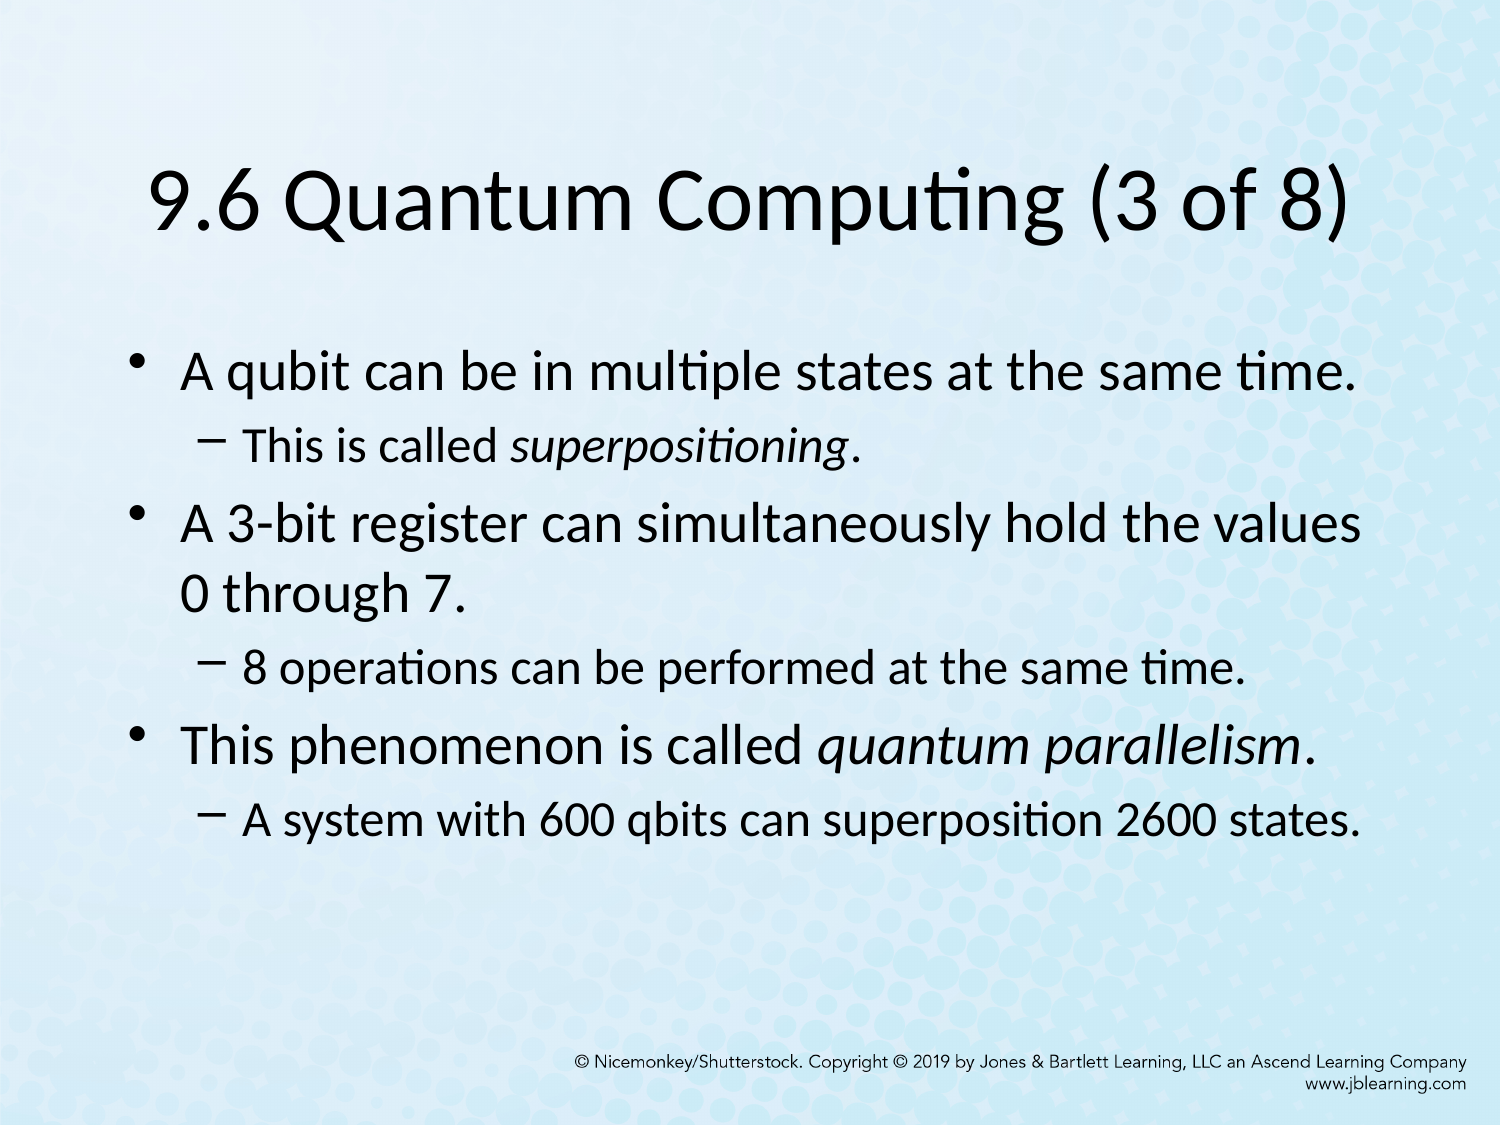

# 9.6 Quantum Computing (3 of 8)
A qubit can be in multiple states at the same time.
This is called superpositioning.
A 3-bit register can simultaneously hold the values 0 through 7.
8 operations can be performed at the same time.
This phenomenon is called quantum parallelism.
A system with 600 qbits can superposition 2600 states.